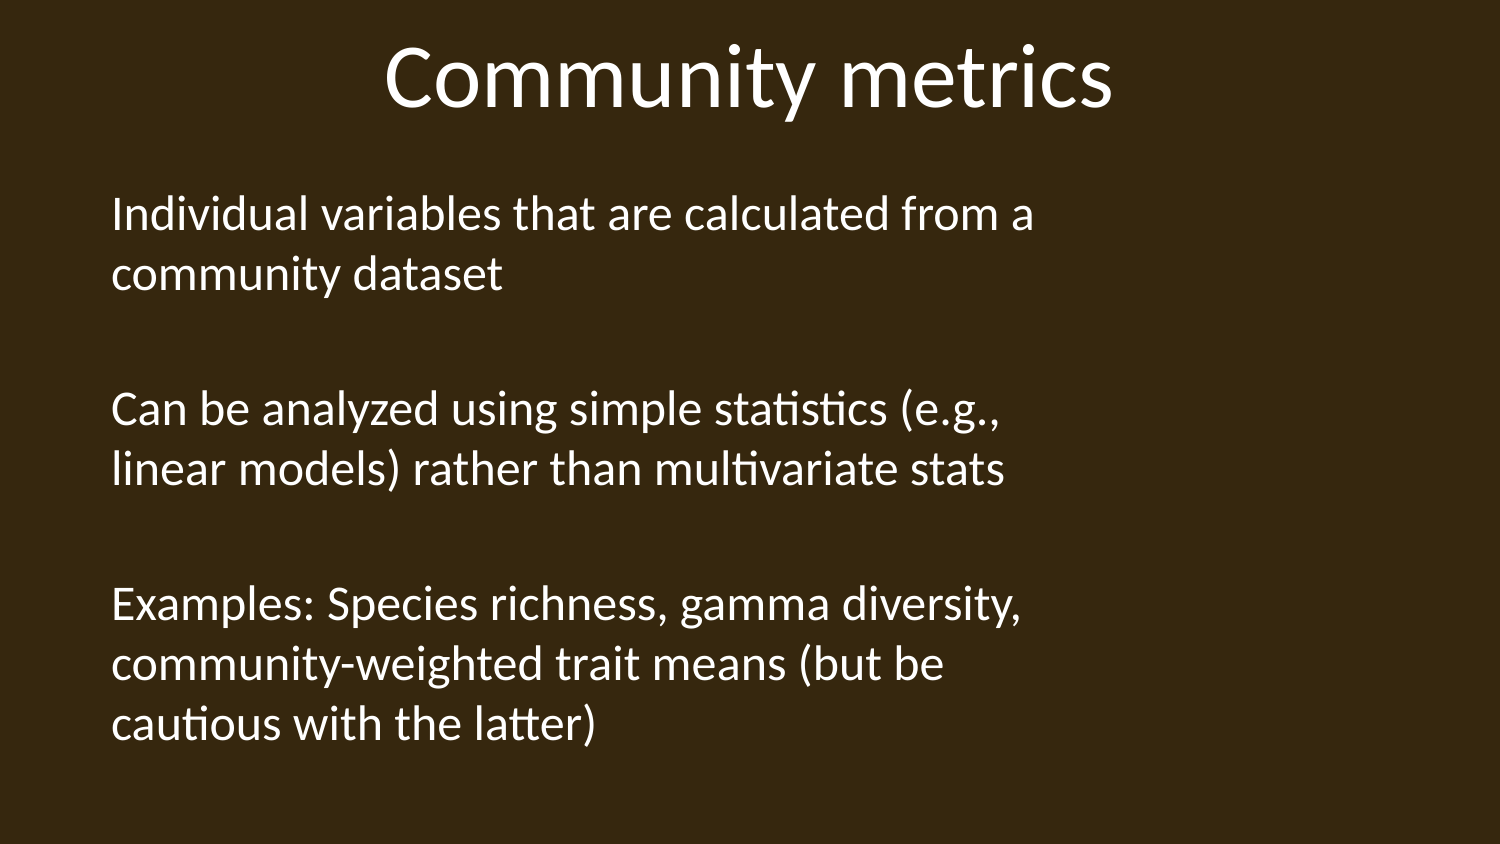

# Community metrics
Individual variables that are calculated from a community dataset

Can be analyzed using simple statistics (e.g., linear models) rather than multivariate stats

Examples: Species richness, gamma diversity, community-weighted trait means (but be cautious with the latter)